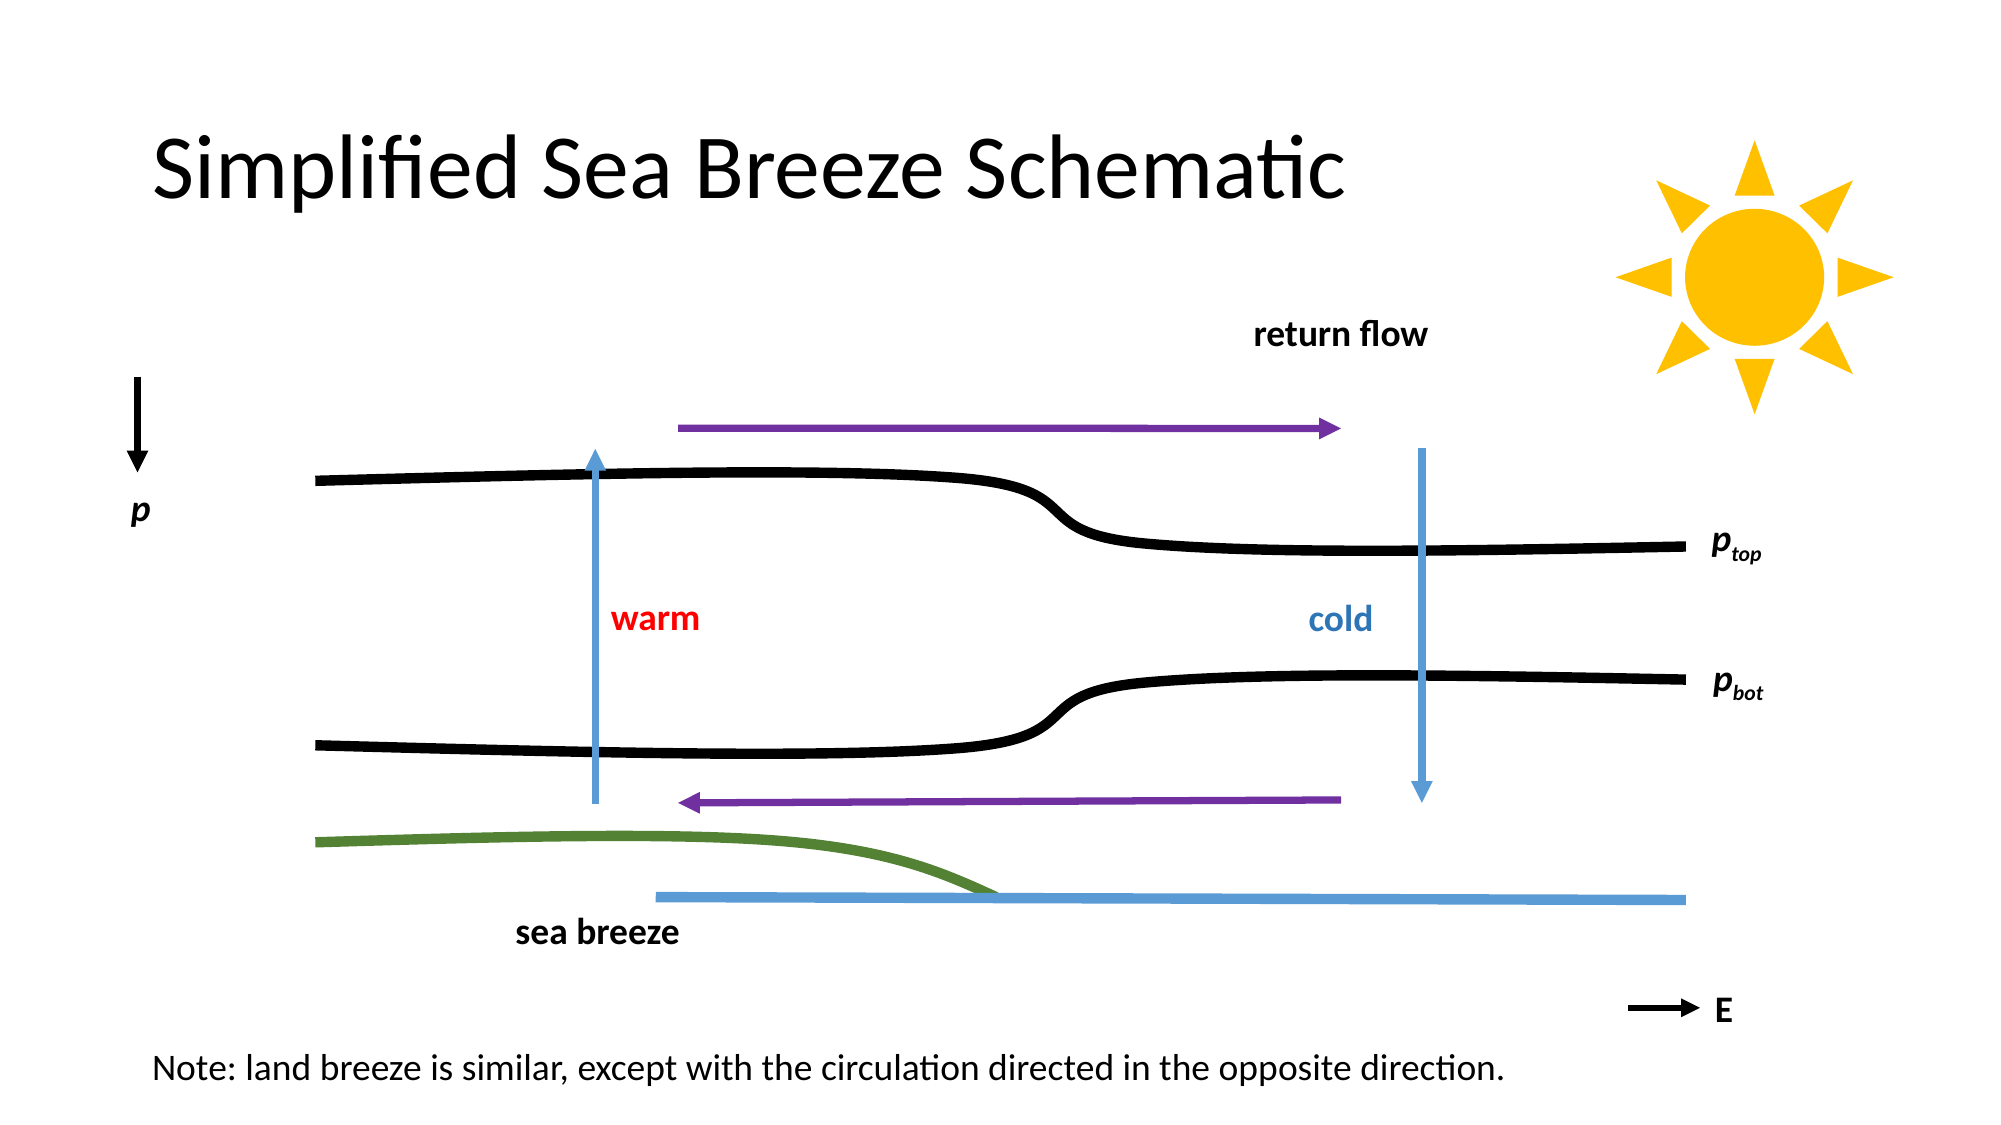

# Simplified Sea Breeze Schematic

return flow

p
ptop
warm
cold
pbot

sea breeze
E
Note: land breeze is similar, except with the circulation directed in the opposite direction.